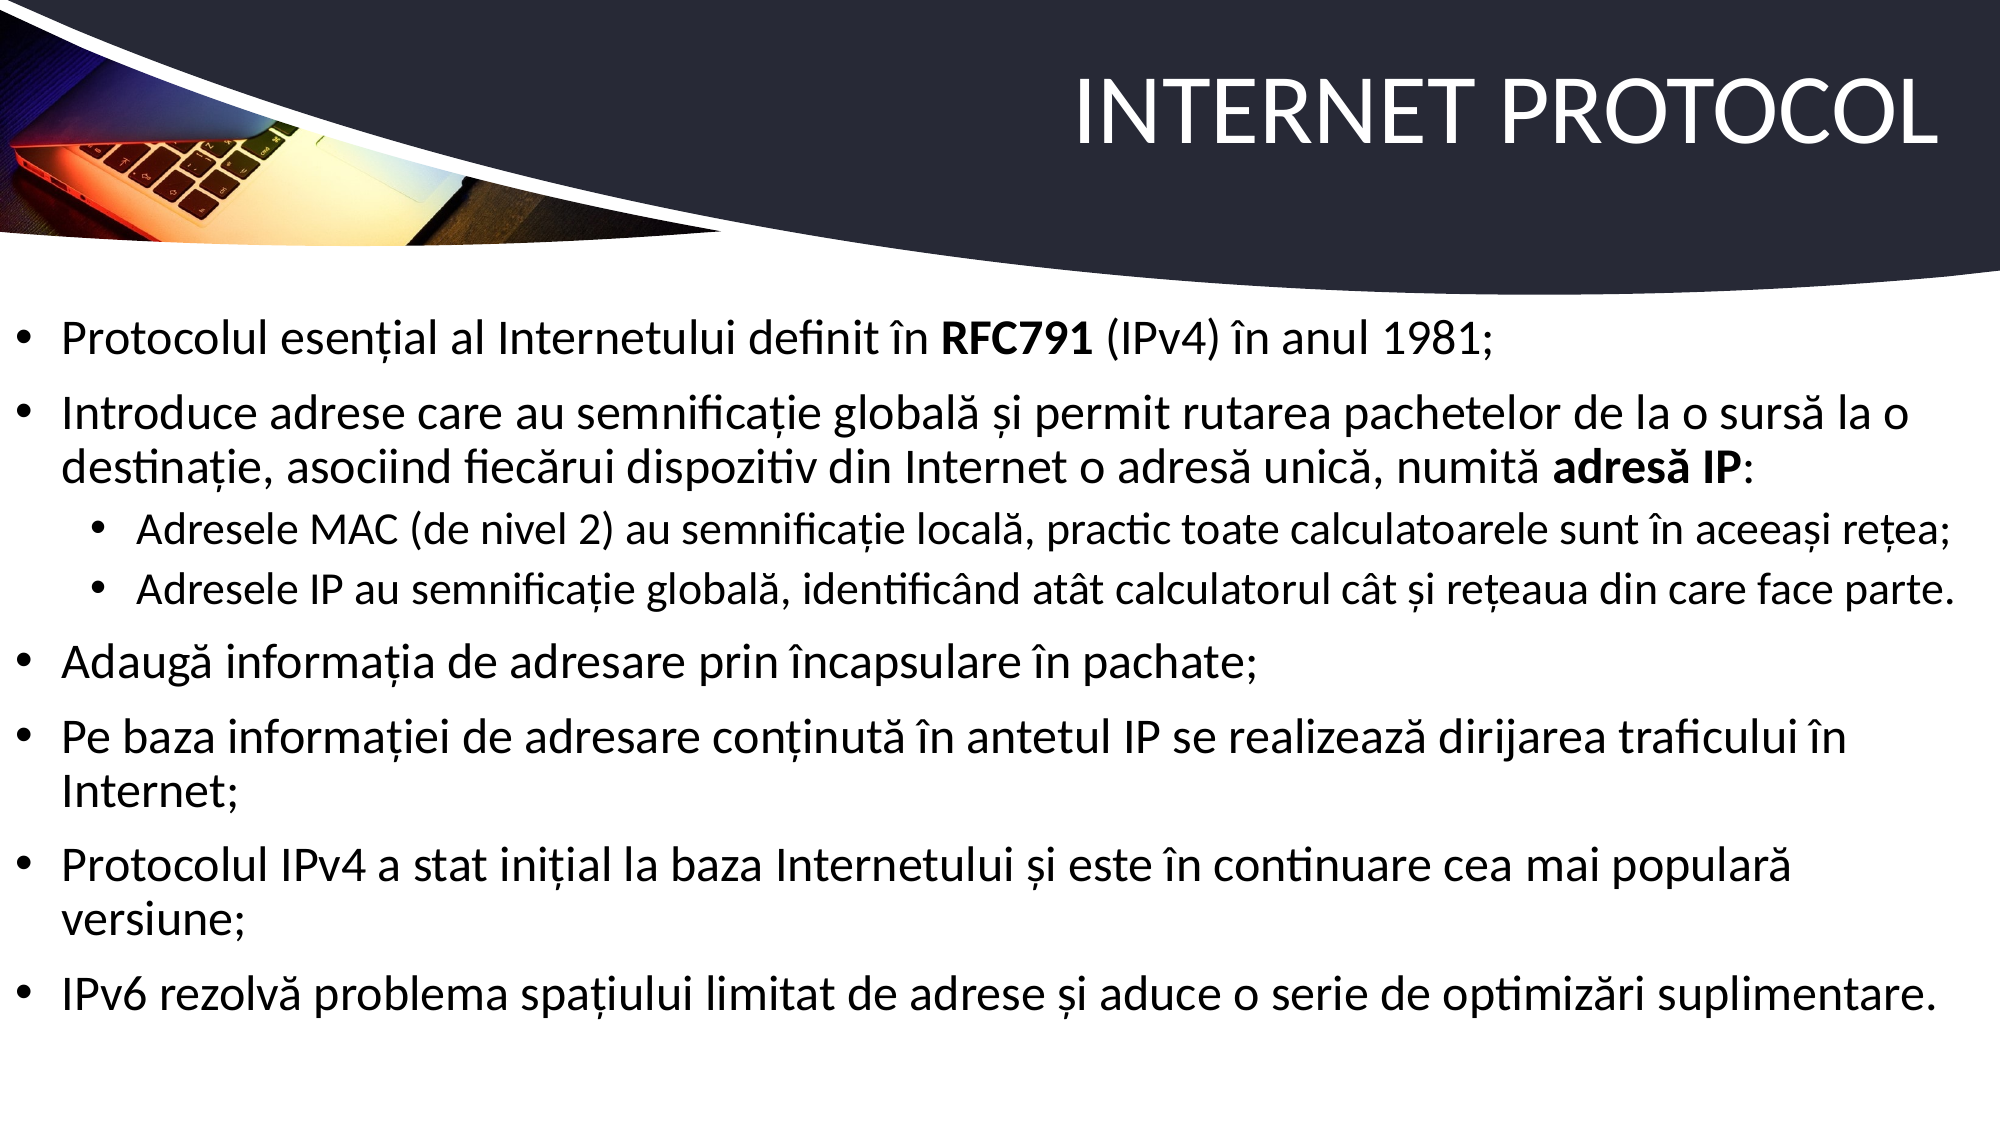

# Internet Protocol
Protocolul esențial al Internetului definit în RFC791 (IPv4) în anul 1981;
Introduce adrese care au semnificație globală și permit rutarea pachetelor de la o sursă la o destinație, asociind fiecărui dispozitiv din Internet o adresă unică, numită adresă IP:
Adresele MAC (de nivel 2) au semnificație locală, practic toate calculatoarele sunt în aceeași rețea;
Adresele IP au semnificație globală, identificând atât calculatorul cât și rețeaua din care face parte.
Adaugă informația de adresare prin încapsulare în pachate;
Pe baza informației de adresare conținută în antetul IP se realizează dirijarea traficului în Internet;
Protocolul IPv4 a stat inițial la baza Internetului și este în continuare cea mai populară versiune;
IPv6 rezolvă problema spațiului limitat de adrese și aduce o serie de optimizări suplimentare.